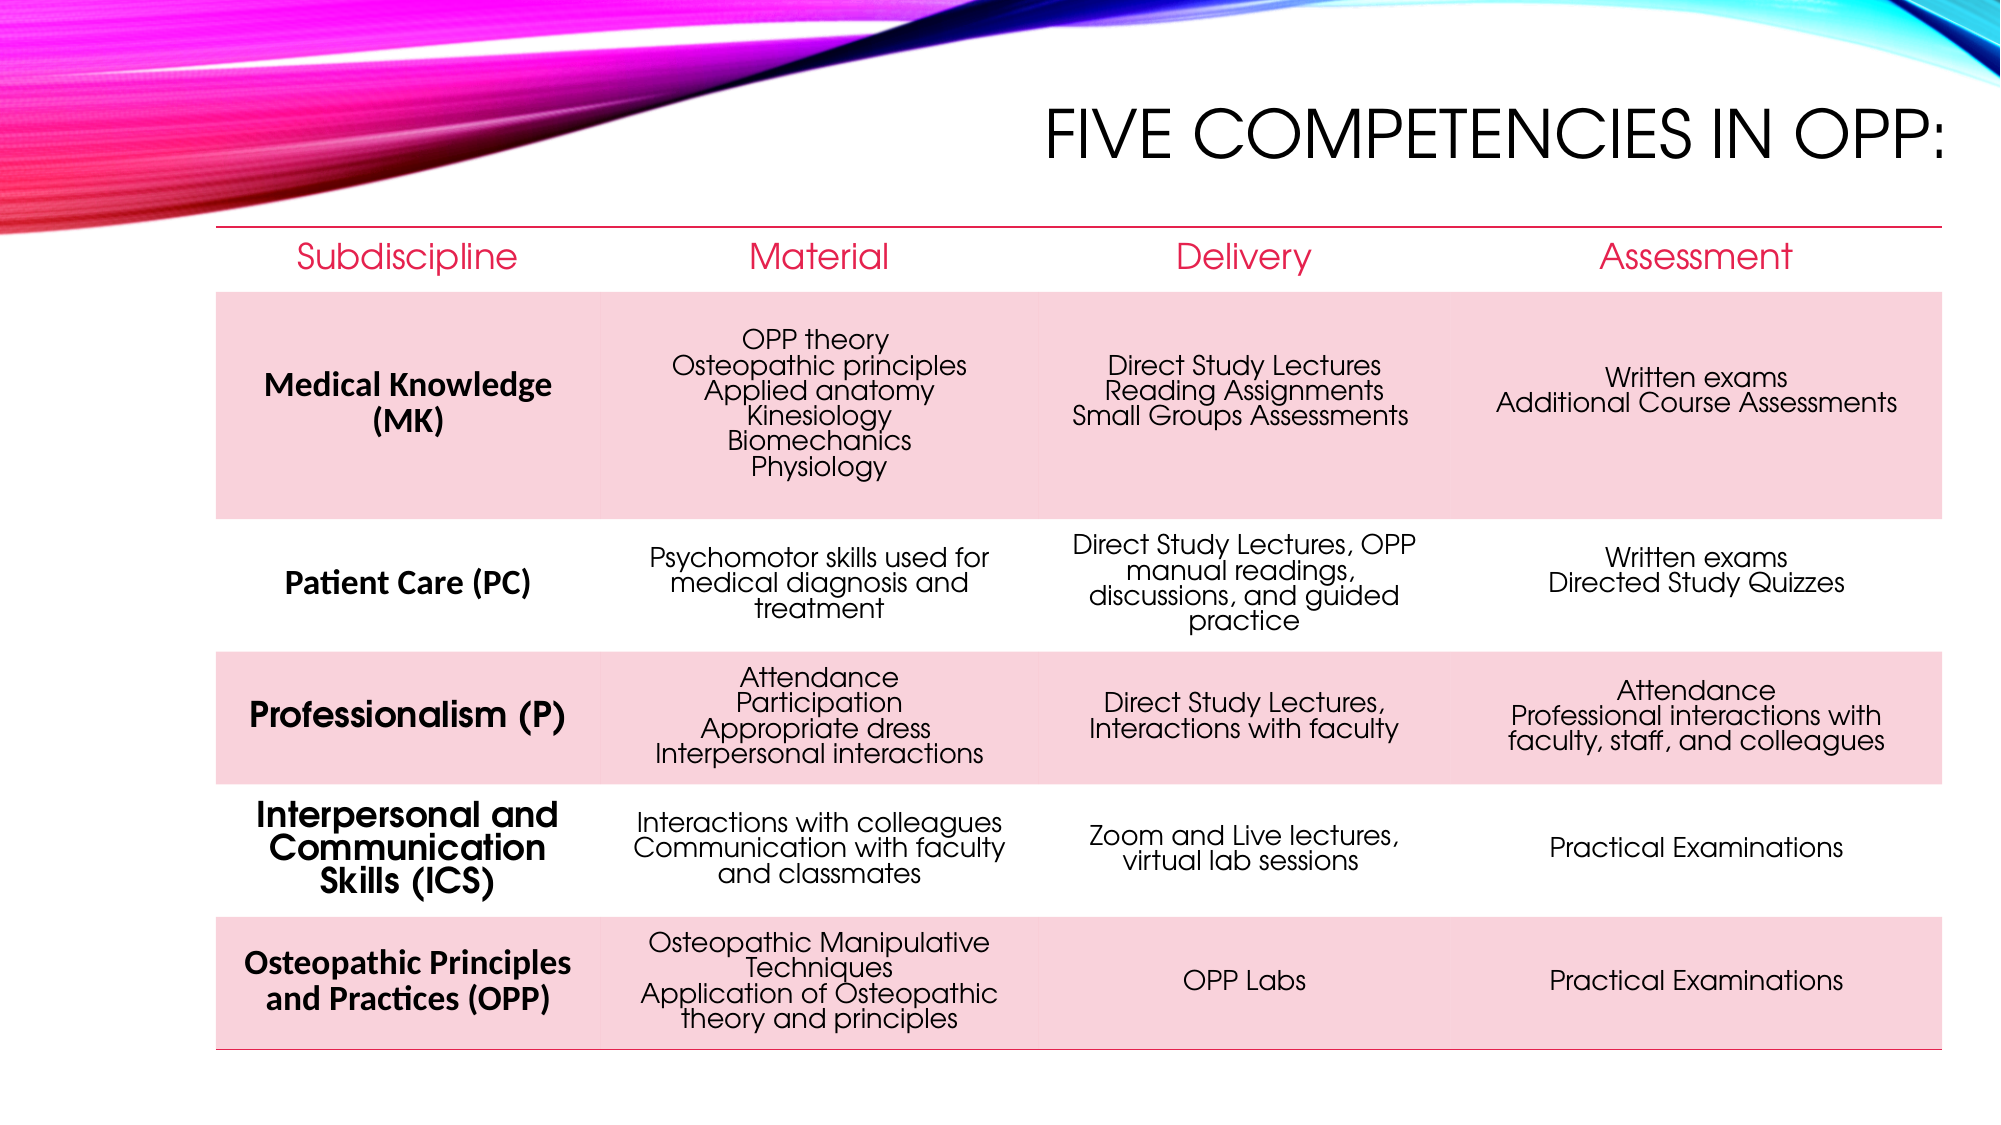

# FIVE Competencies in OPP:
| Subdiscipline | Material | Delivery | Assessment |
| --- | --- | --- | --- |
| Medical Knowledge (MK) | OPP theory Osteopathic principles Applied anatomy Kinesiology Biomechanics Physiology | Direct Study Lectures Reading Assignments Small Groups Assessments | Written exams Additional Course Assessments |
| Patient Care (PC) | Psychomotor skills used for medical diagnosis and treatment | Direct Study Lectures, OPP manual readings, discussions, and guided practice | Written exams Directed Study Quizzes |
| Professionalism (P) | Attendance Participation Appropriate dress Interpersonal interactions | Direct Study Lectures, Interactions with faculty | Attendance Professional interactions with faculty, staff, and colleagues |
| Interpersonal and Communication Skills (ICS) | Interactions with colleagues Communication with faculty and classmates | Zoom and Live lectures, virtual lab sessions | Practical Examinations |
| Osteopathic Principles and Practices (OPP) | Osteopathic Manipulative Techniques Application of Osteopathic theory and principles | OPP Labs | Practical Examinations |